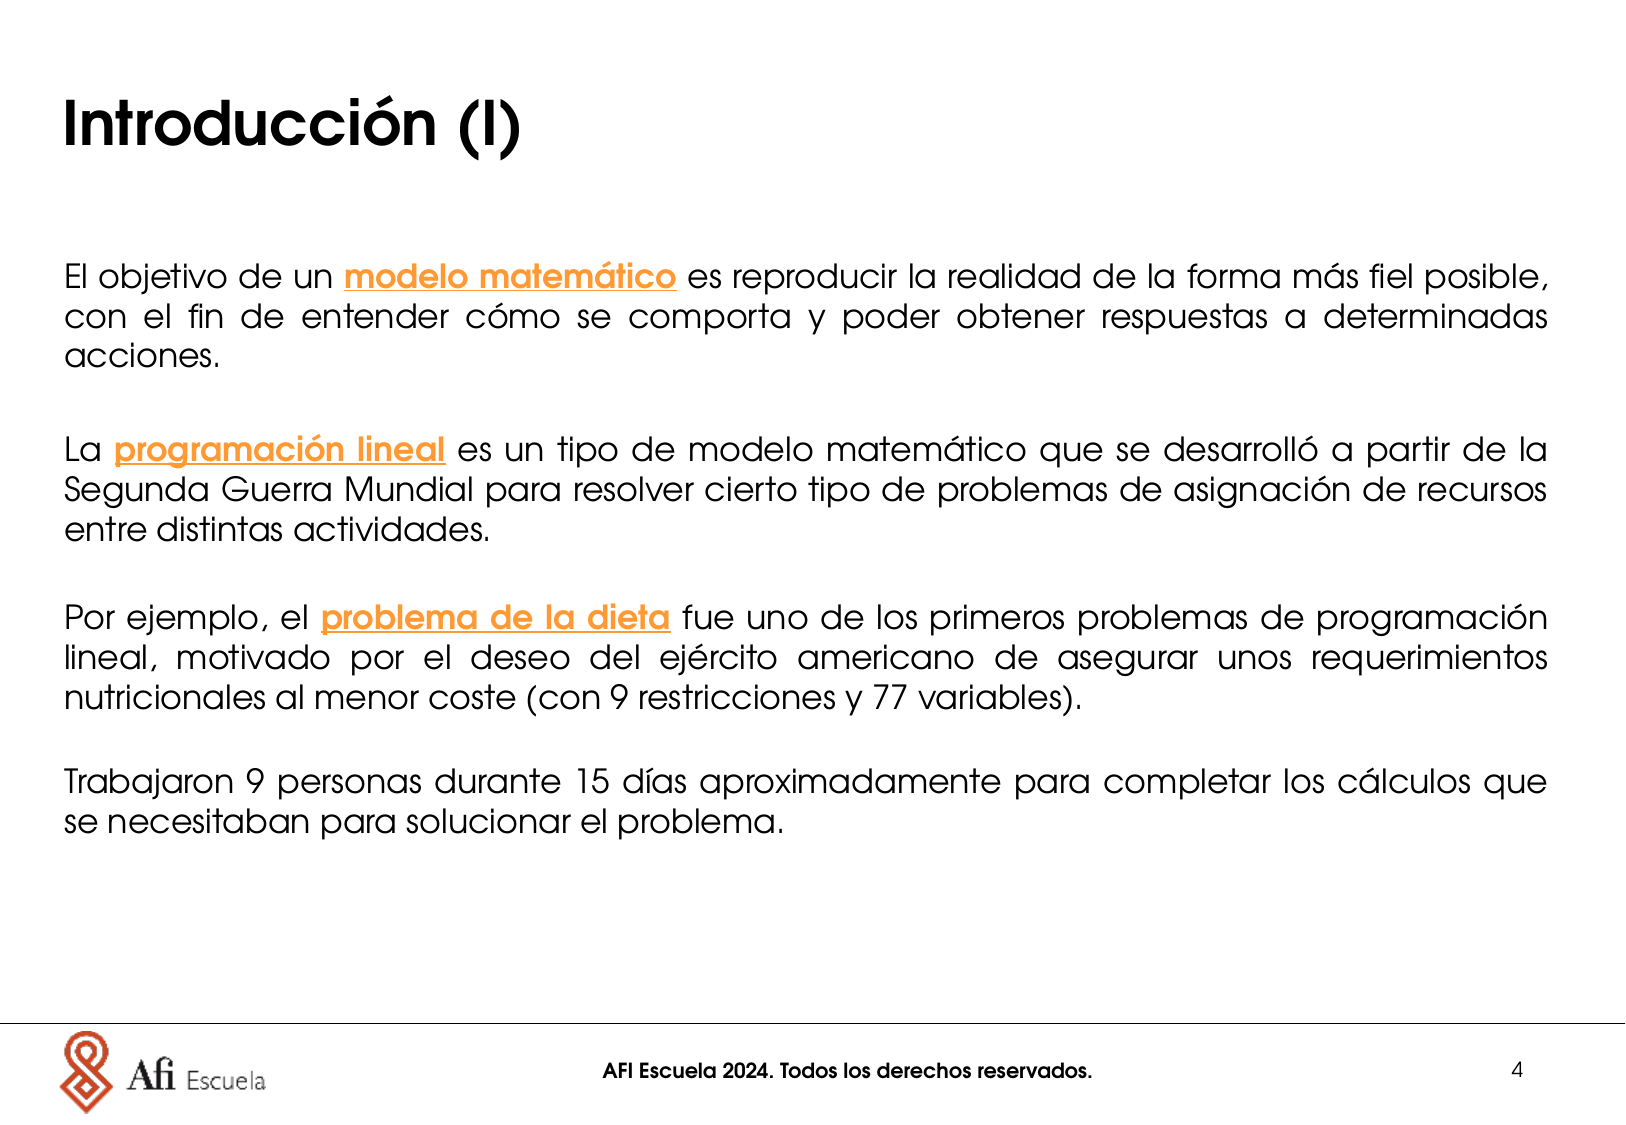

Introducción (I)
El objetivo de un modelo matemático es reproducir la realidad de la forma más fiel posible, con el fin de entender cómo se comporta y poder obtener respuestas a determinadas acciones.

La programación lineal es un tipo de modelo matemático que se desarrolló a partir de la Segunda Guerra Mundial para resolver cierto tipo de problemas de asignación de recursos entre distintas actividades.

Por ejemplo, el problema de la dieta fue uno de los primeros problemas de programación lineal, motivado por el deseo del ejército americano de asegurar unos requerimientos nutricionales al menor coste (con 9 restricciones y 77 variables).

Trabajaron 9 personas durante 15 días aproximadamente para completar los cálculos que se necesitaban para solucionar el problema.

AFI Escuela 2024. Todos los derechos reservados.
4